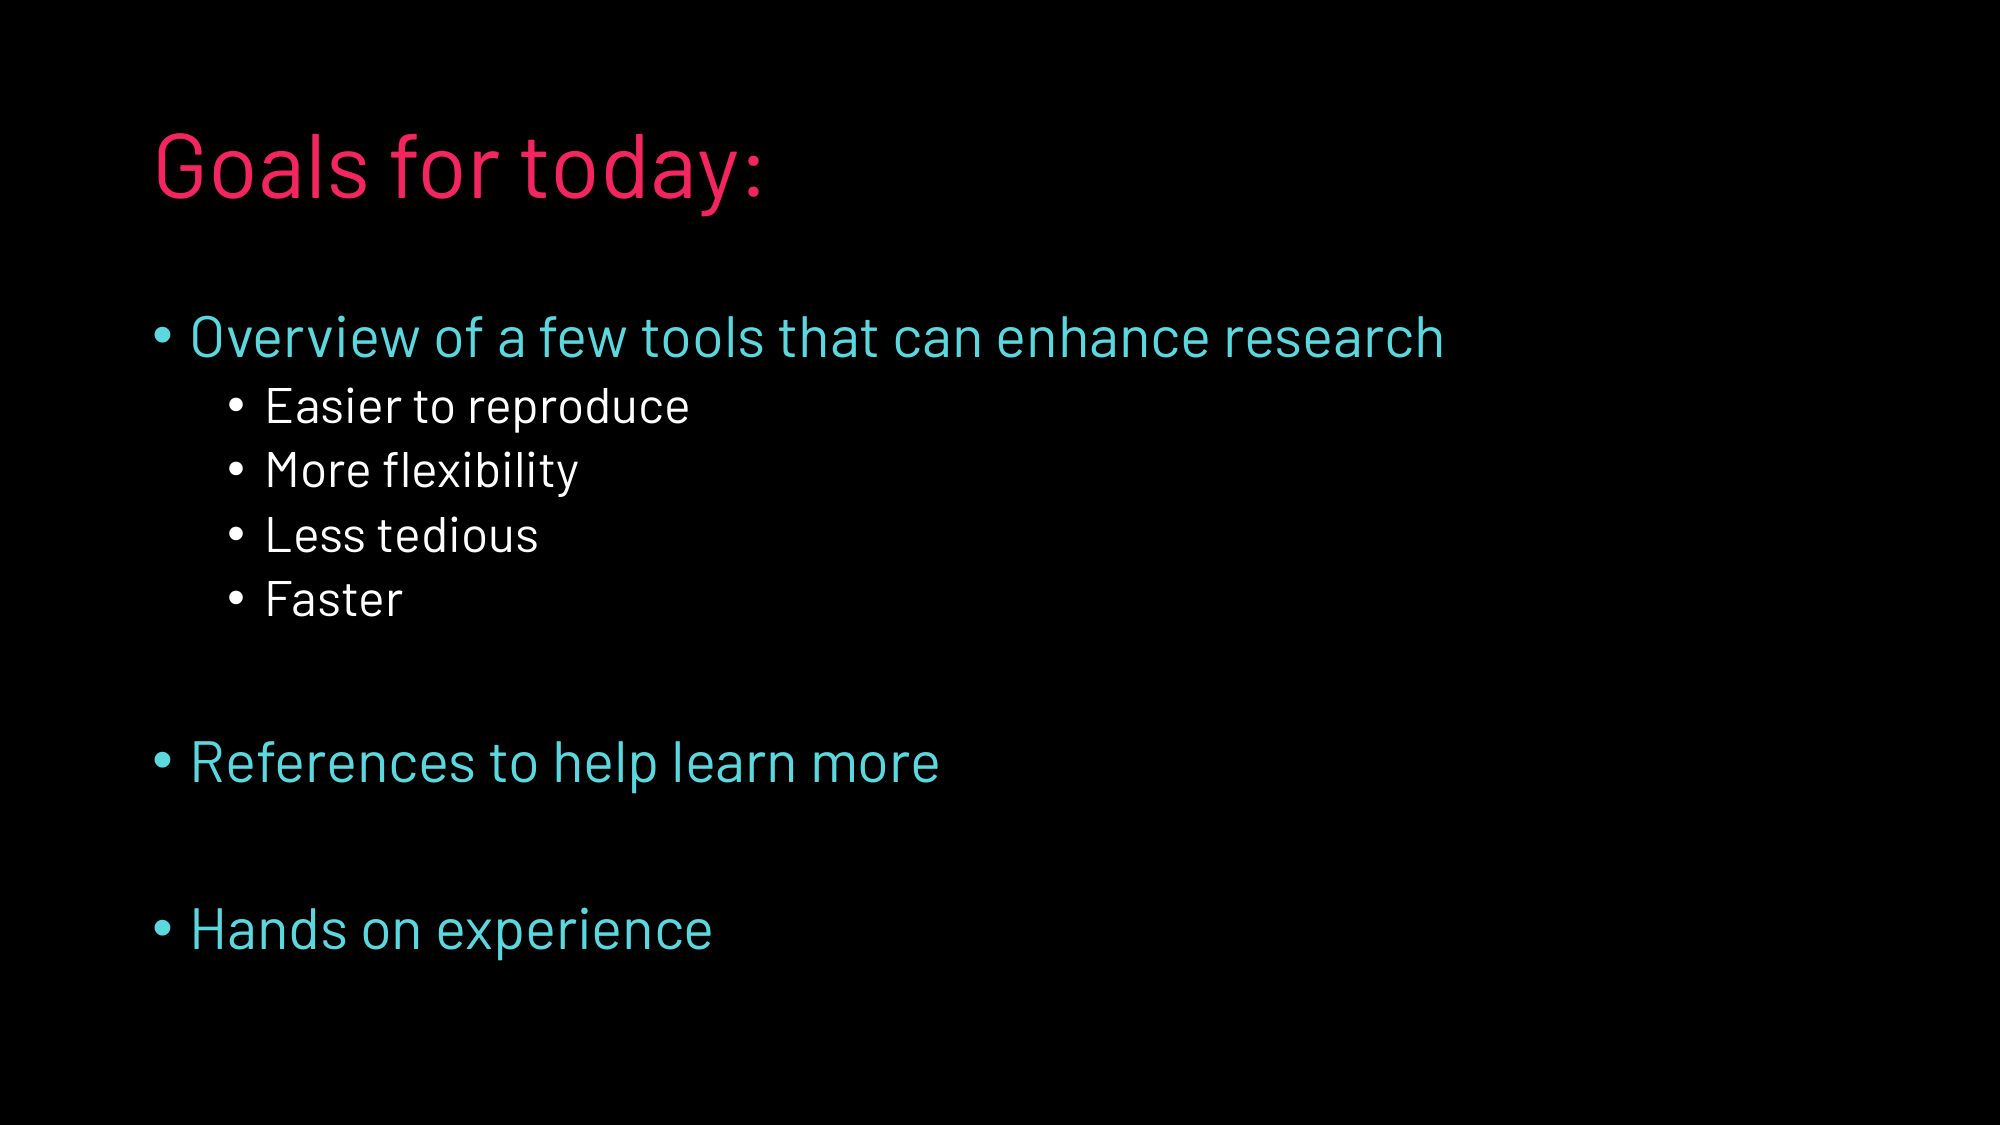

# Goals for today:
Overview of a few tools that can enhance research
Easier to reproduce
More flexibility
Less tedious
Faster

References to help learn more

Hands on experience